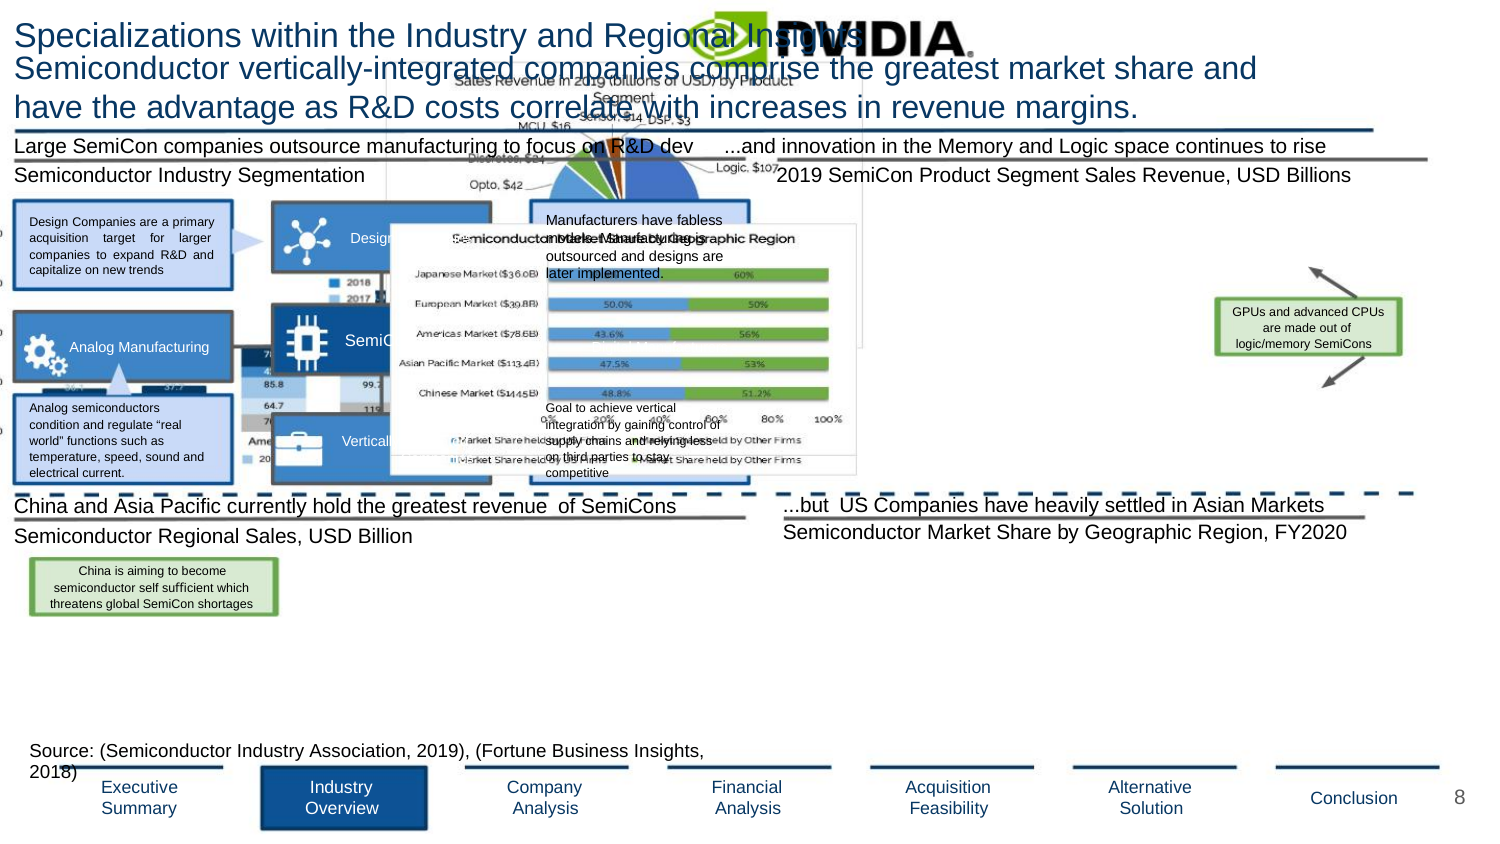

Specializations within the Industry and Regional Insights
Semiconductor vertically-integrated companies comprise the greatest market share and
have the advantage as R&D costs correlate with increases in revenue margins.
Large SemiCon companies outsource manufacturing to focus on R&D dev ...and innovation in the Memory and Logic space continues to rise
Semiconductor Industry Segmentation
2019 SemiCon Product Segment Sales Revenue, USD Billions
Manufacturers have fabless
models. Manufacturing is
outsourced and designs are
later implemented.
Design Companies are a primary
Design Companies
acquisition target for larger
companies to expand R&D and
capitalize on new trends
GPUs and advanced CPUs
are made out of
logic/memory SemiCons
SemiCon Industry
Analog Manufacturing
Digital Manufacturers
Analog semiconductors
condition and regulate “real
world” functions such as
temperature, speed, sound and
electrical current.
Goal to achieve vertical
integration by gaining control of
supply chains and relying less
on third parties to stay
competitive
Vertically Integrated
Companies
...but US Companies have heavily settled in Asian Markets
China and Asia Paciﬁc currently hold the greatest revenue of SemiCons
Semiconductor Market Share by Geographic Region, FY2020
Semiconductor Regional Sales, USD Billion
China is aiming to become
semiconductor self suﬃcient which
threatens global SemiCon shortages
Source: (Semiconductor Industry Association, 2019), (Fortune Business Insights, 2018)
Executive
Summary
Industry
Overview
Company
Analysis
Financial
Analysis
Acquisition
Feasibility
Alternative
Solution
8
Conclusion